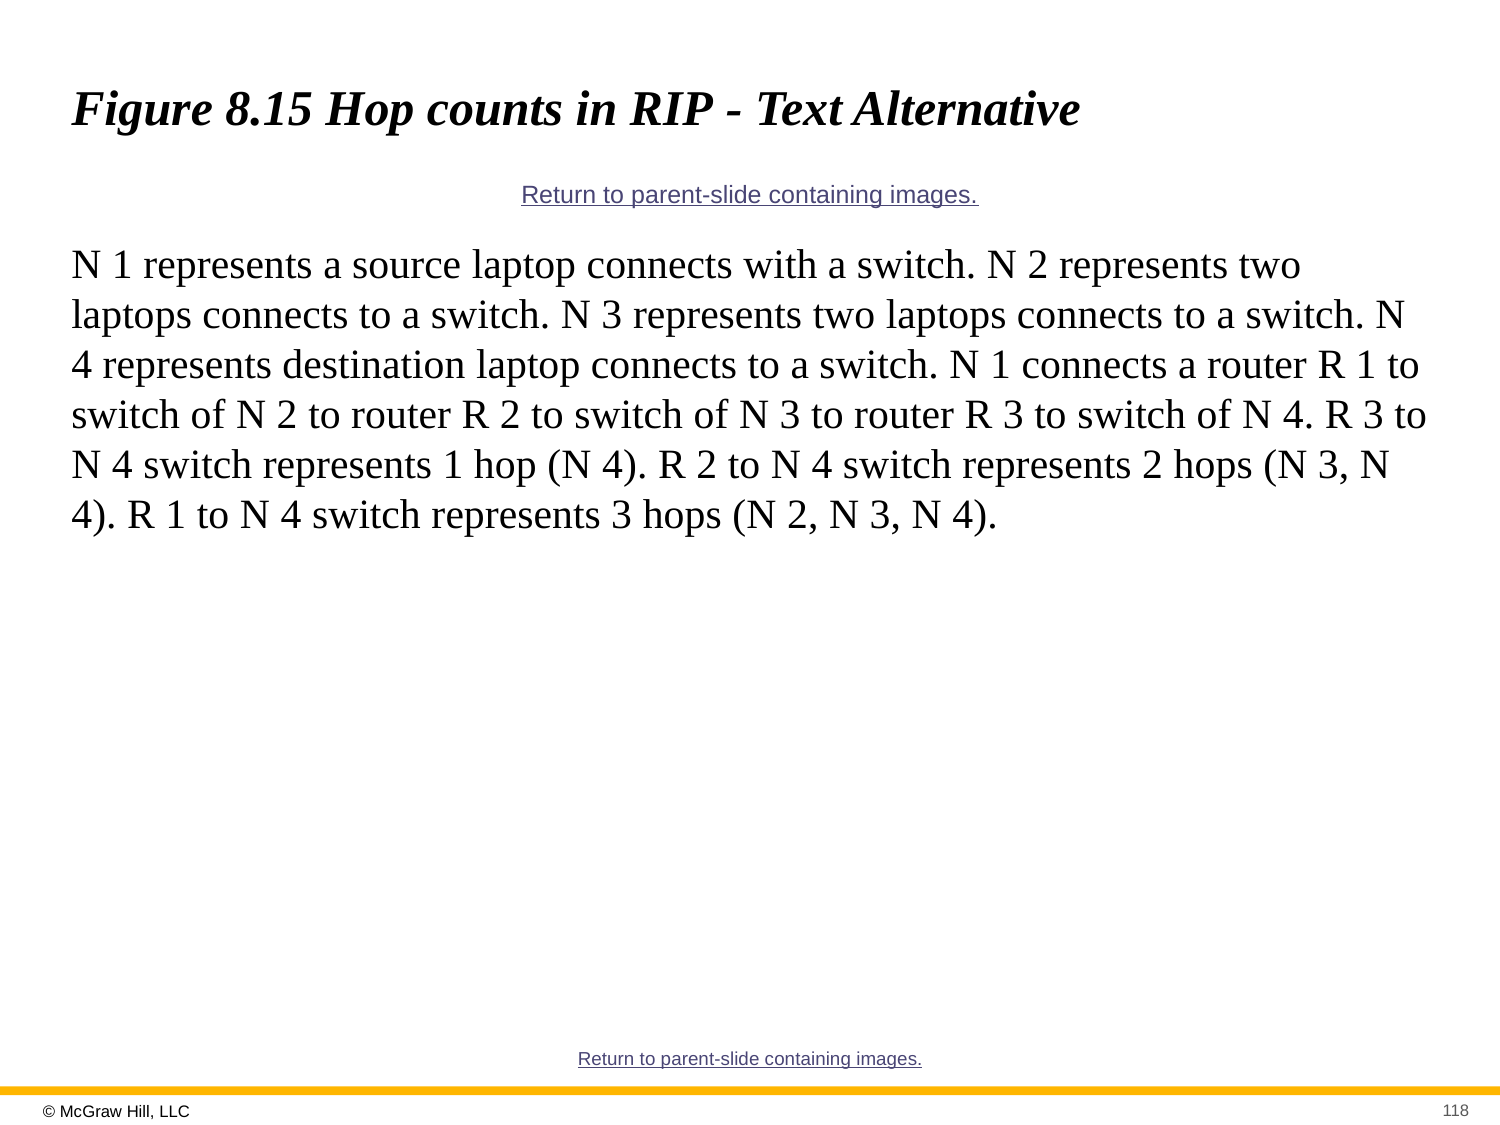

# Figure 8.15 Hop counts in RIP - Text Alternative
Return to parent-slide containing images.
N 1 represents a source laptop connects with a switch. N 2 represents two laptops connects to a switch. N 3 represents two laptops connects to a switch. N 4 represents destination laptop connects to a switch. N 1 connects a router R 1 to switch of N 2 to router R 2 to switch of N 3 to router R 3 to switch of N 4. R 3 to N 4 switch represents 1 hop (N 4). R 2 to N 4 switch represents 2 hops (N 3, N 4). R 1 to N 4 switch represents 3 hops (N 2, N 3, N 4).
Return to parent-slide containing images.
118